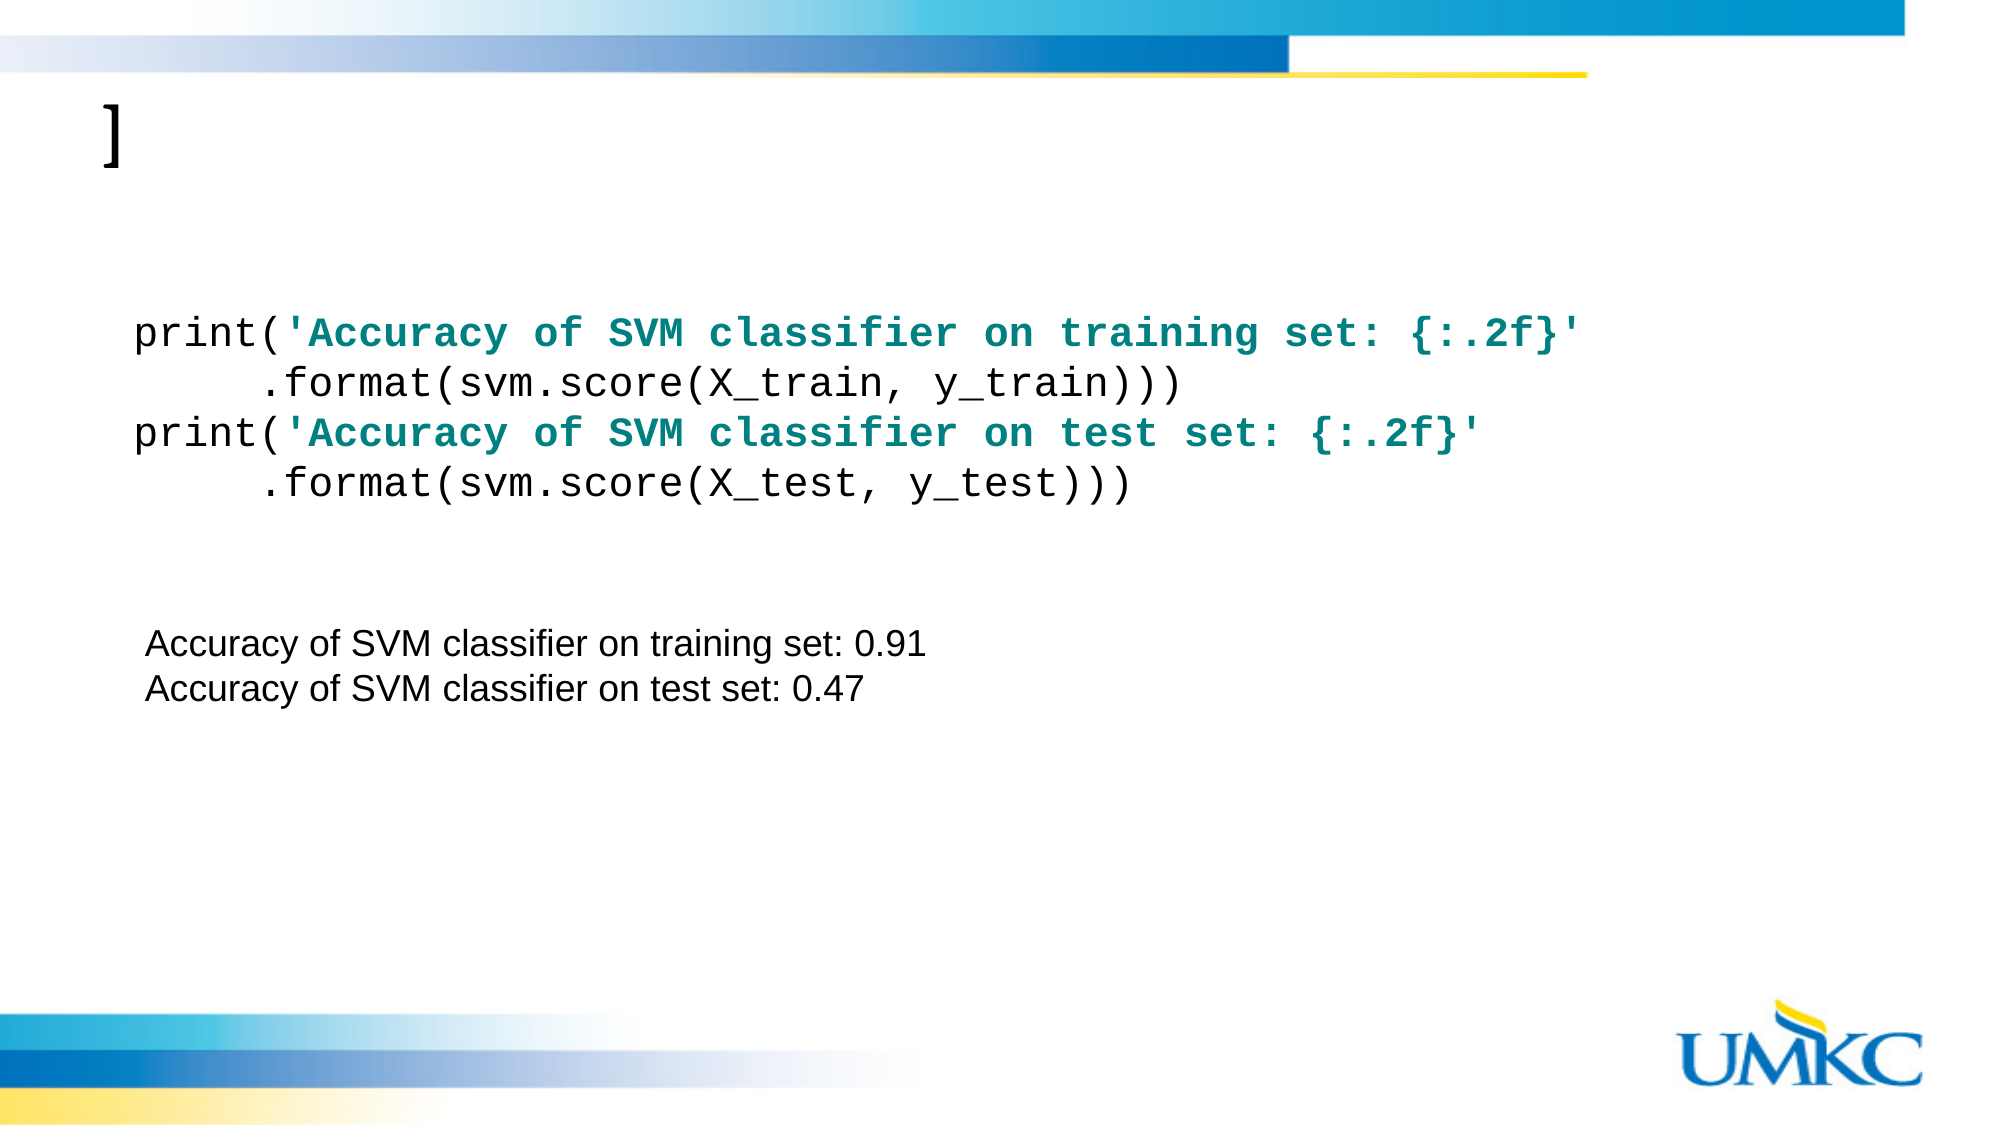

# Evaluating model
print('Accuracy of SVM classifier on training set: {:.2f}'
     .format(svm.score(X_train, y_train)))
print('Accuracy of SVM classifier on test set: {:.2f}'
     .format(svm.score(X_test, y_test)))
Accuracy of SVM classifier on training set: 0.91
Accuracy of SVM classifier on test set: 0.47